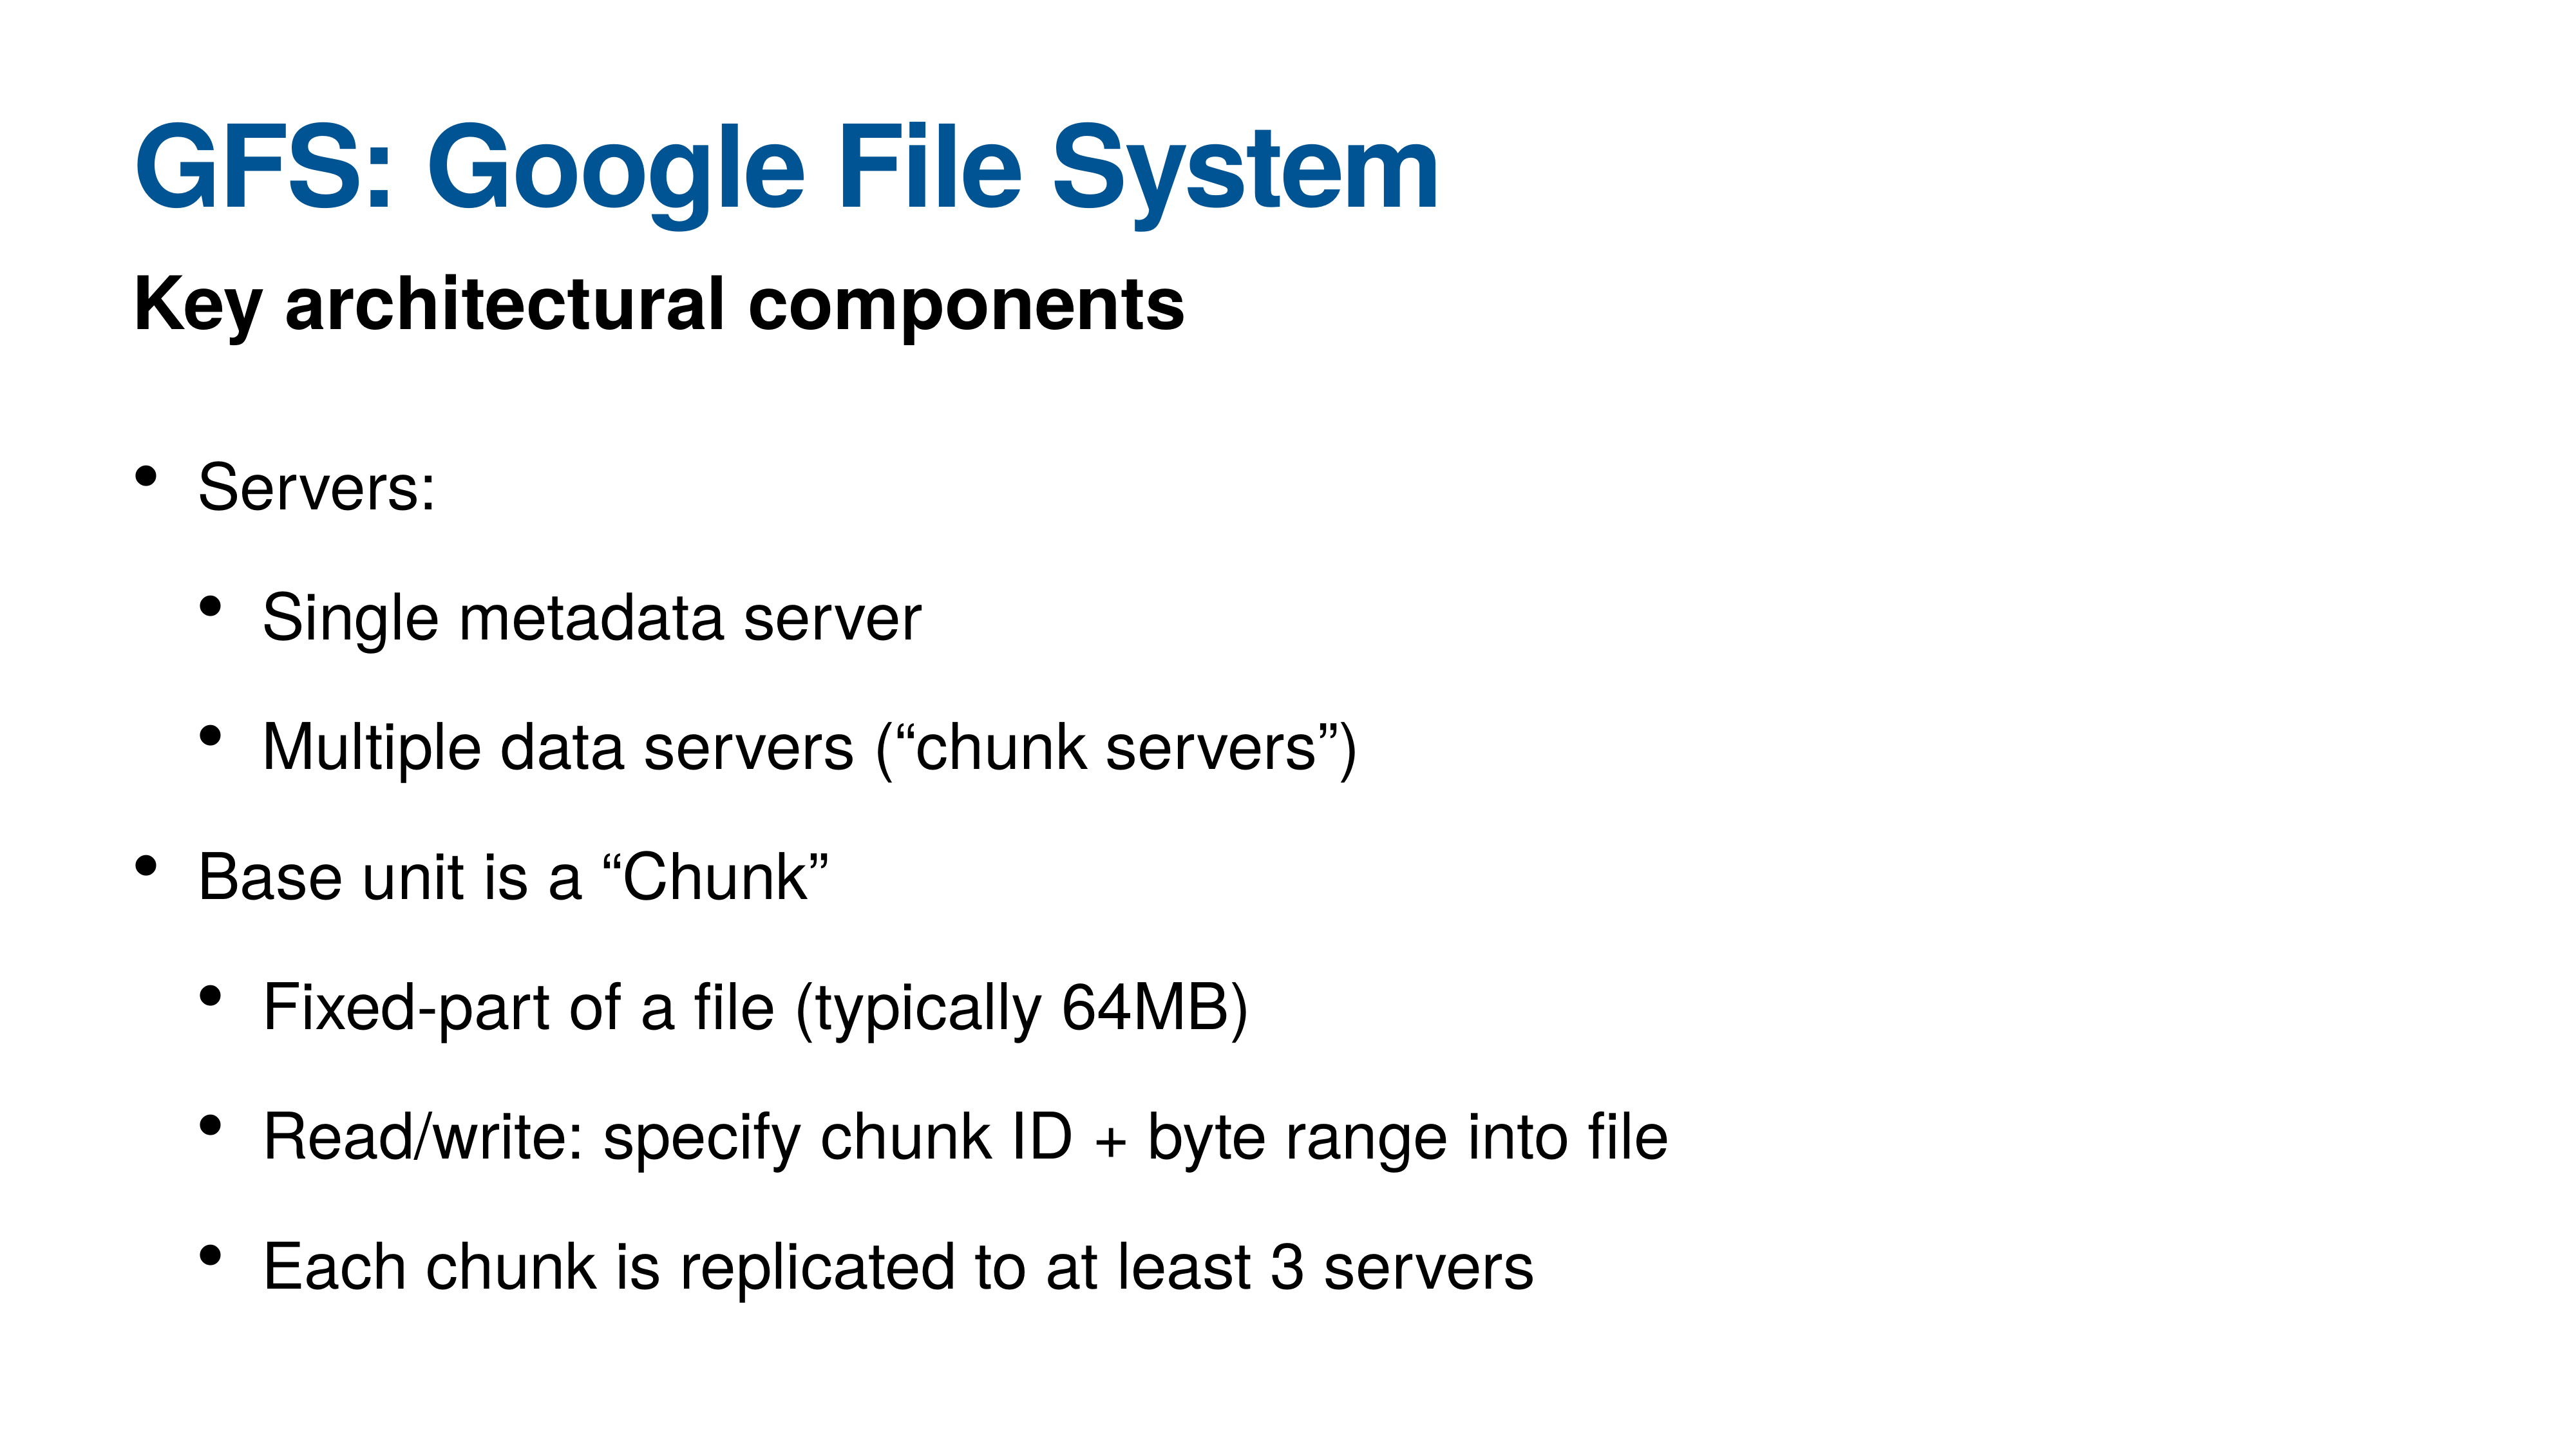

# GFS: Google File System
Key architectural components
Servers:
Single metadata server
Multiple data servers (“chunk servers”)
Base unit is a “Chunk”
Fixed-part of a file (typically 64MB)
Read/write: specify chunk ID + byte range into file
Each chunk is replicated to at least 3 servers